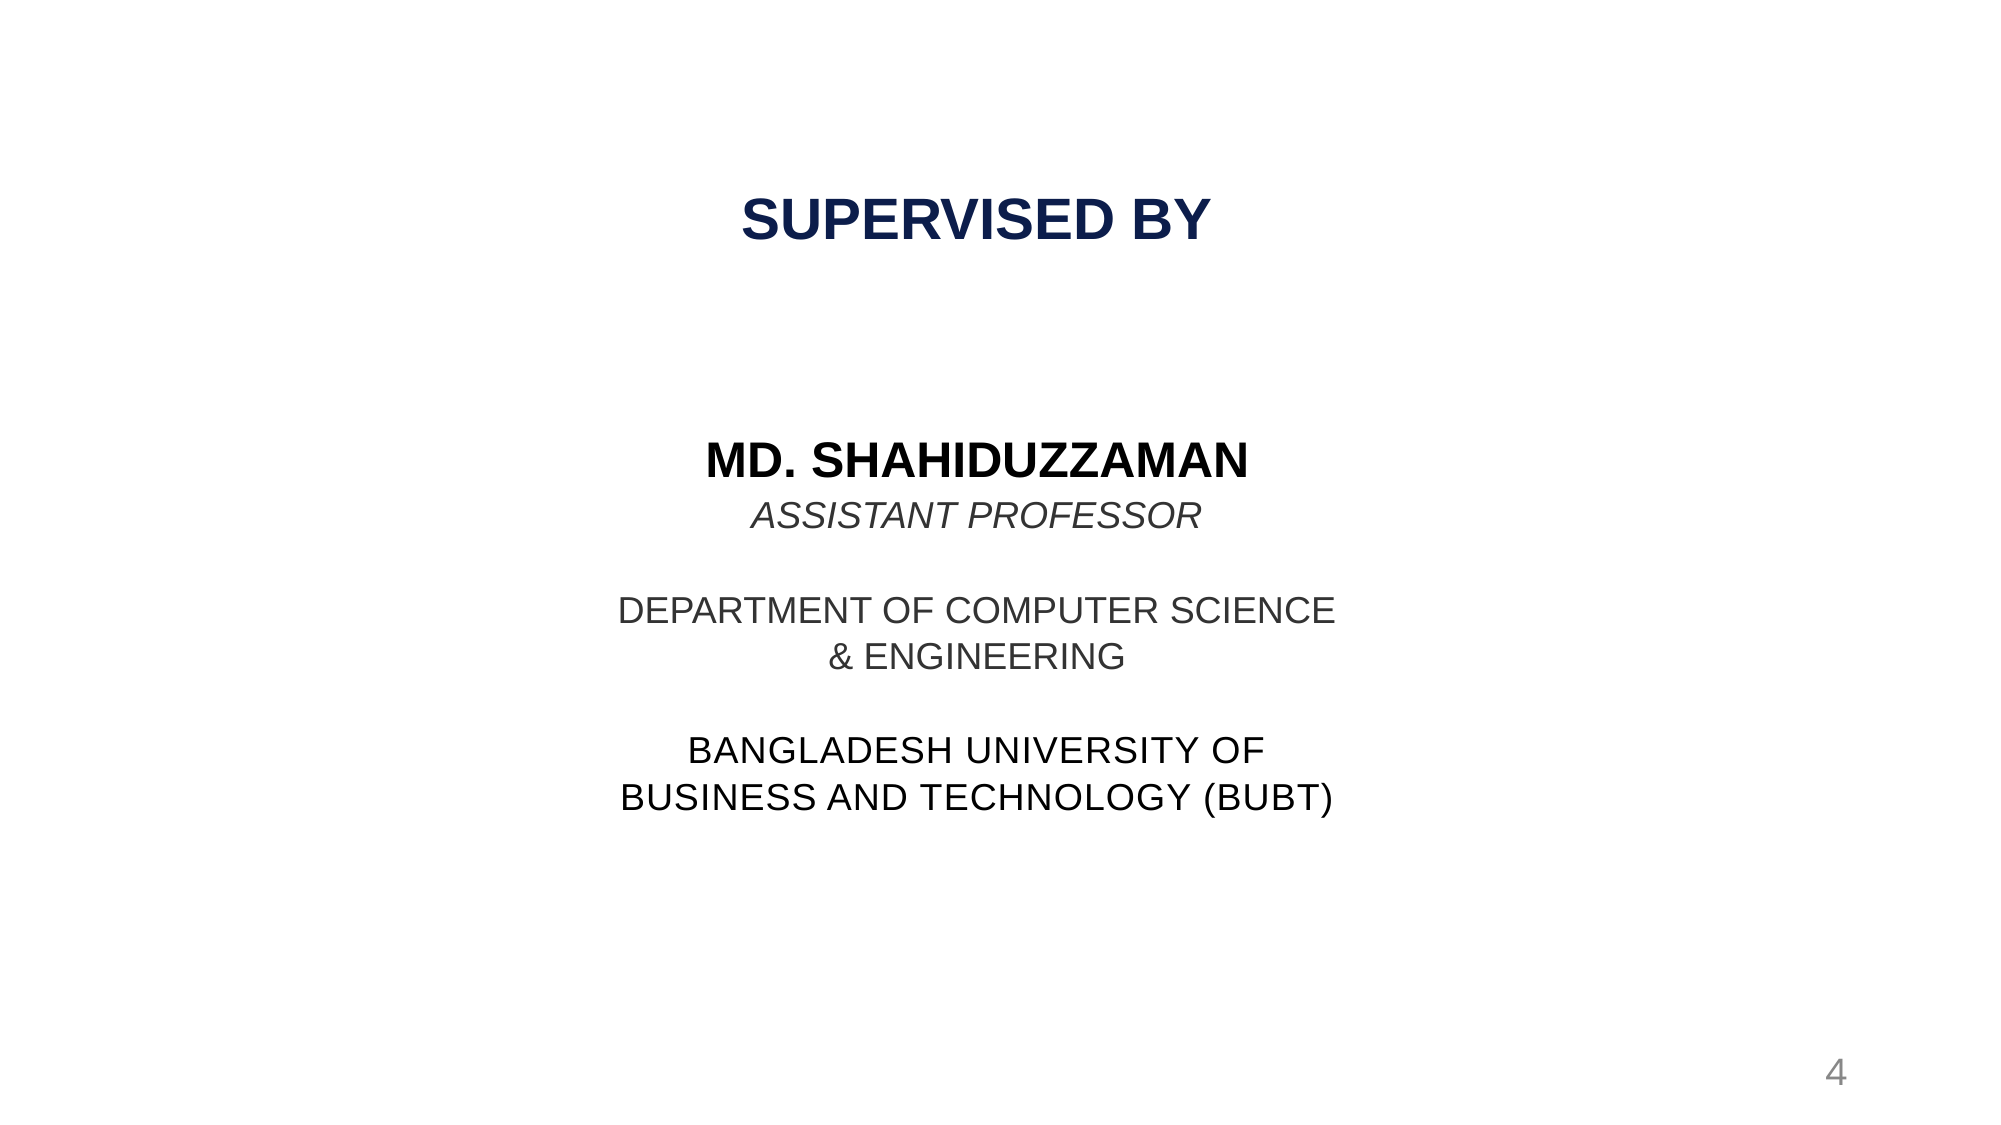

SUPERVISED BY
MD. SHAHIDUZZAMAN
ASSISTANT PROFESSOR

DEPARTMENT OF COMPUTER SCIENCE & ENGINEERING

BANGLADESH UNIVERSITY OF BUSINESS AND TECHNOLOGY (BUBT)

4